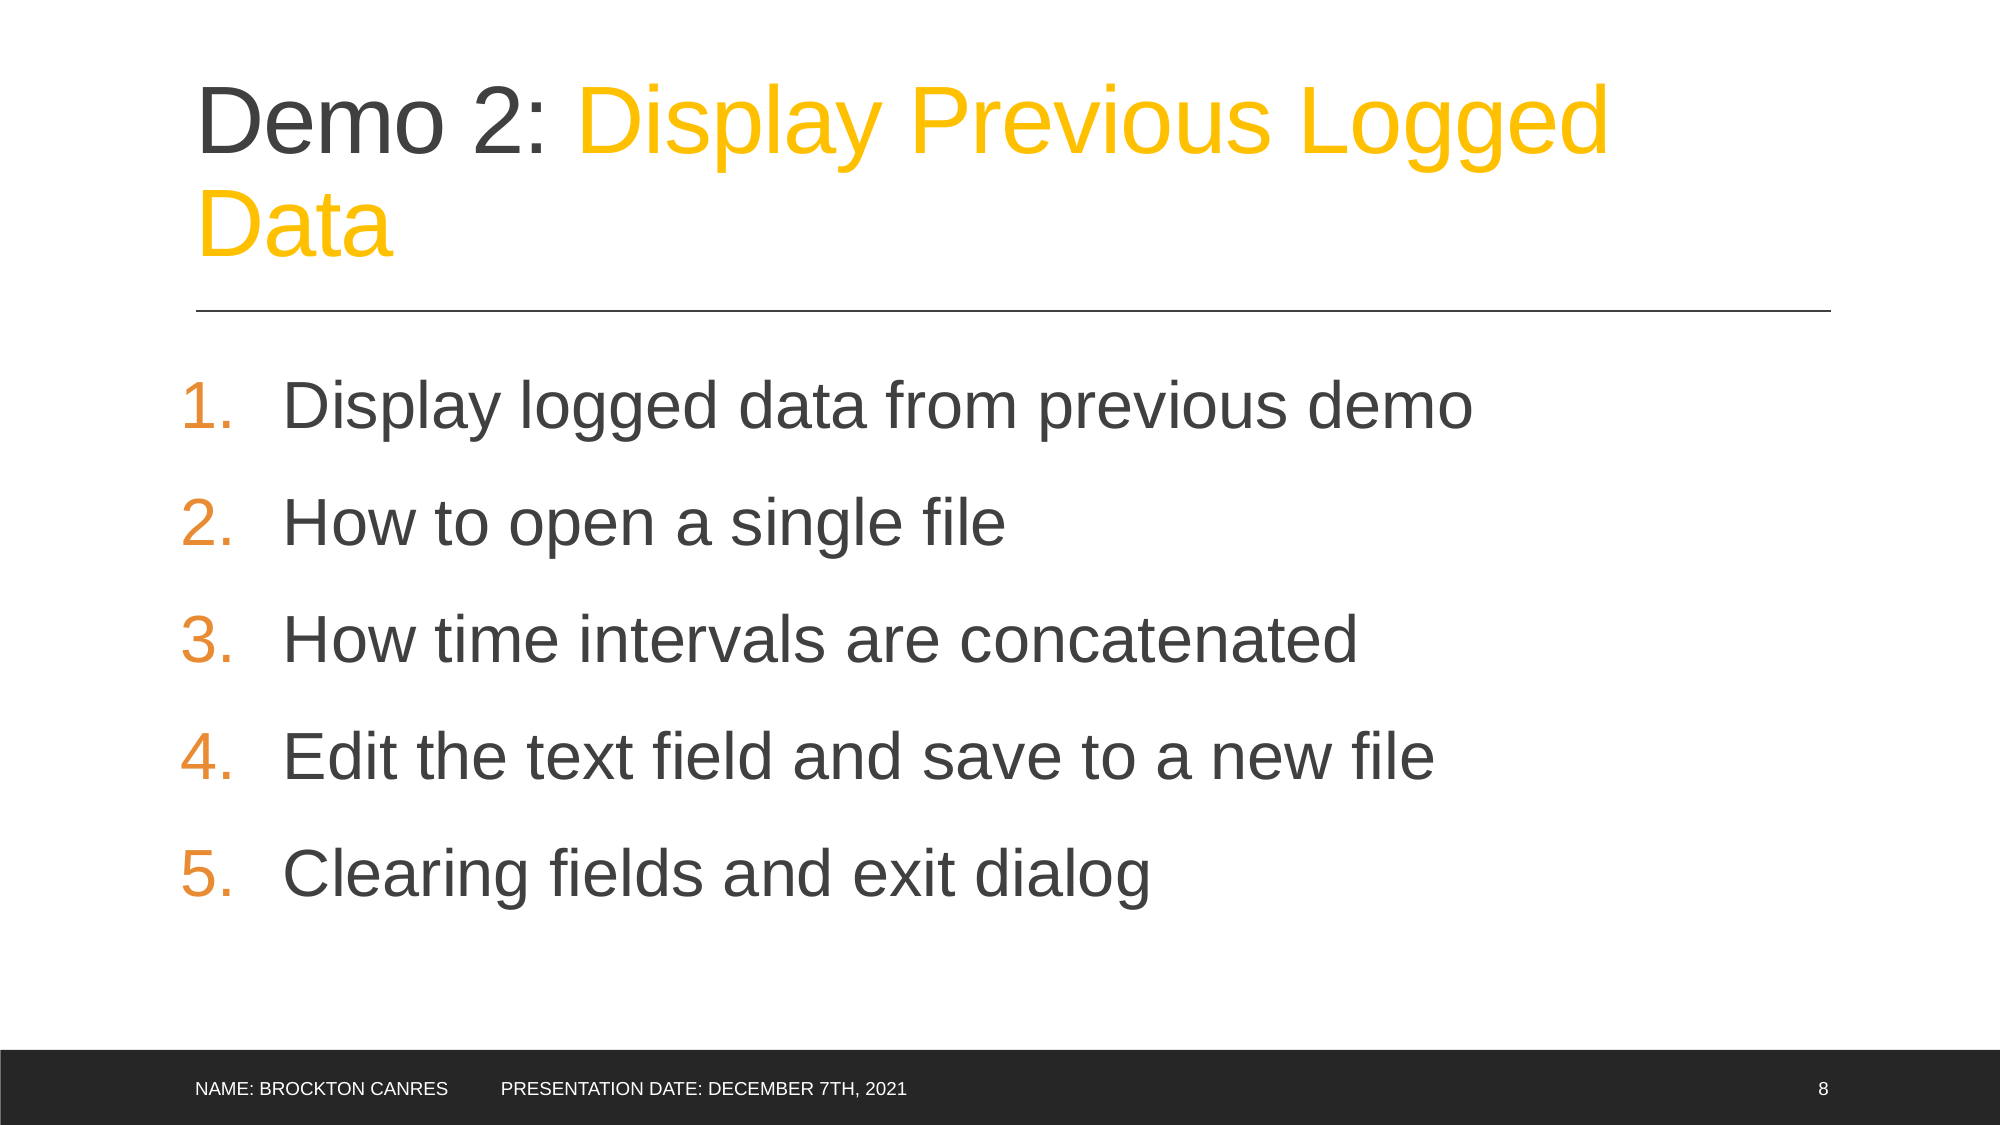

# Demo 2: Display Previous Logged Data
 Display logged data from previous demo
 How to open a single file
 How time intervals are concatenated
 Edit the text field and save to a new file
 Clearing fields and exit dialog
Name: Brockton Canres          Presentation Date: December 7th, 2021
8